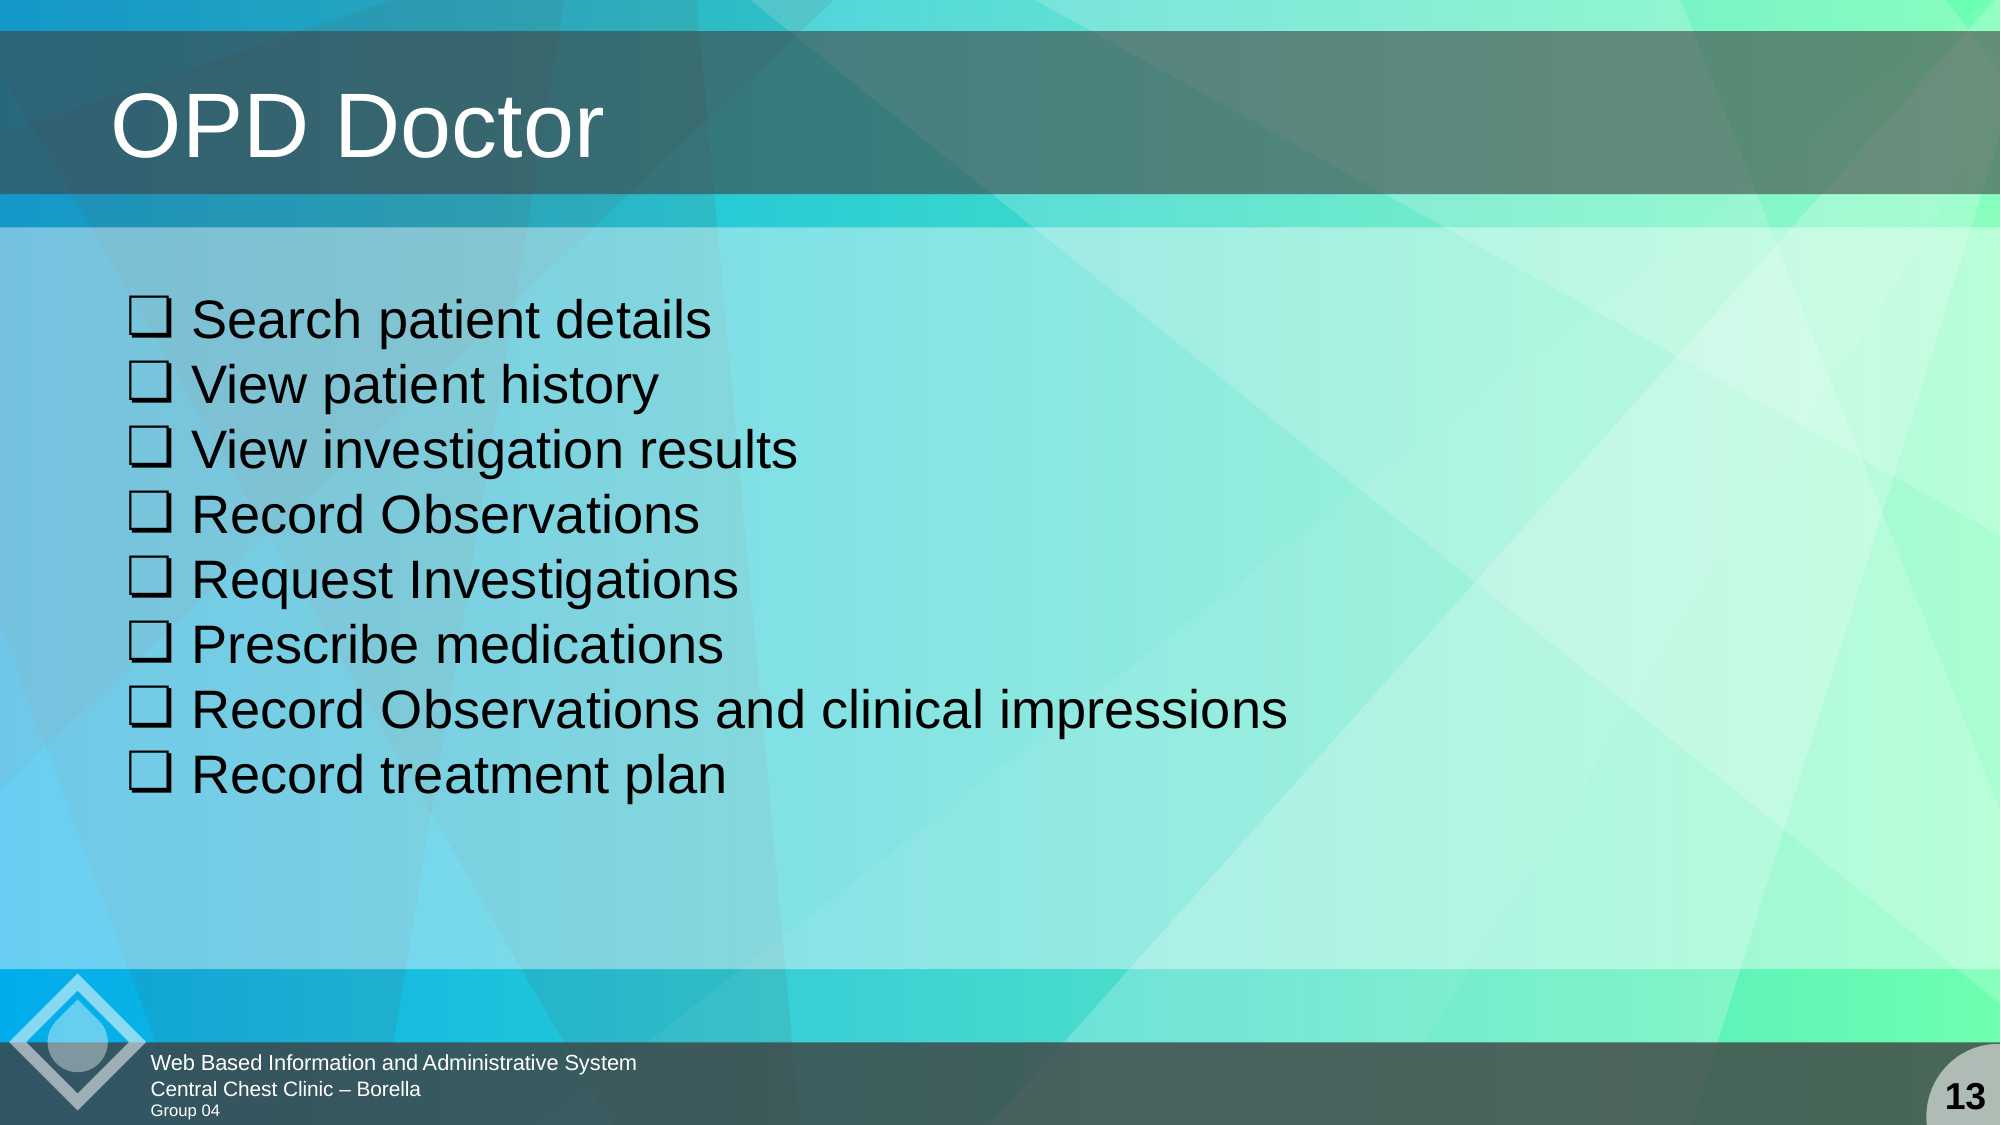

OPD Doctor

Search patient details
View patient history
View investigation results
Record Observations
Request Investigations
Prescribe medications
Record Observations and clinical impressions
Record treatment plan

Web Based Information and Administrative System
Central Chest Clinic – Borella
Group 04

13